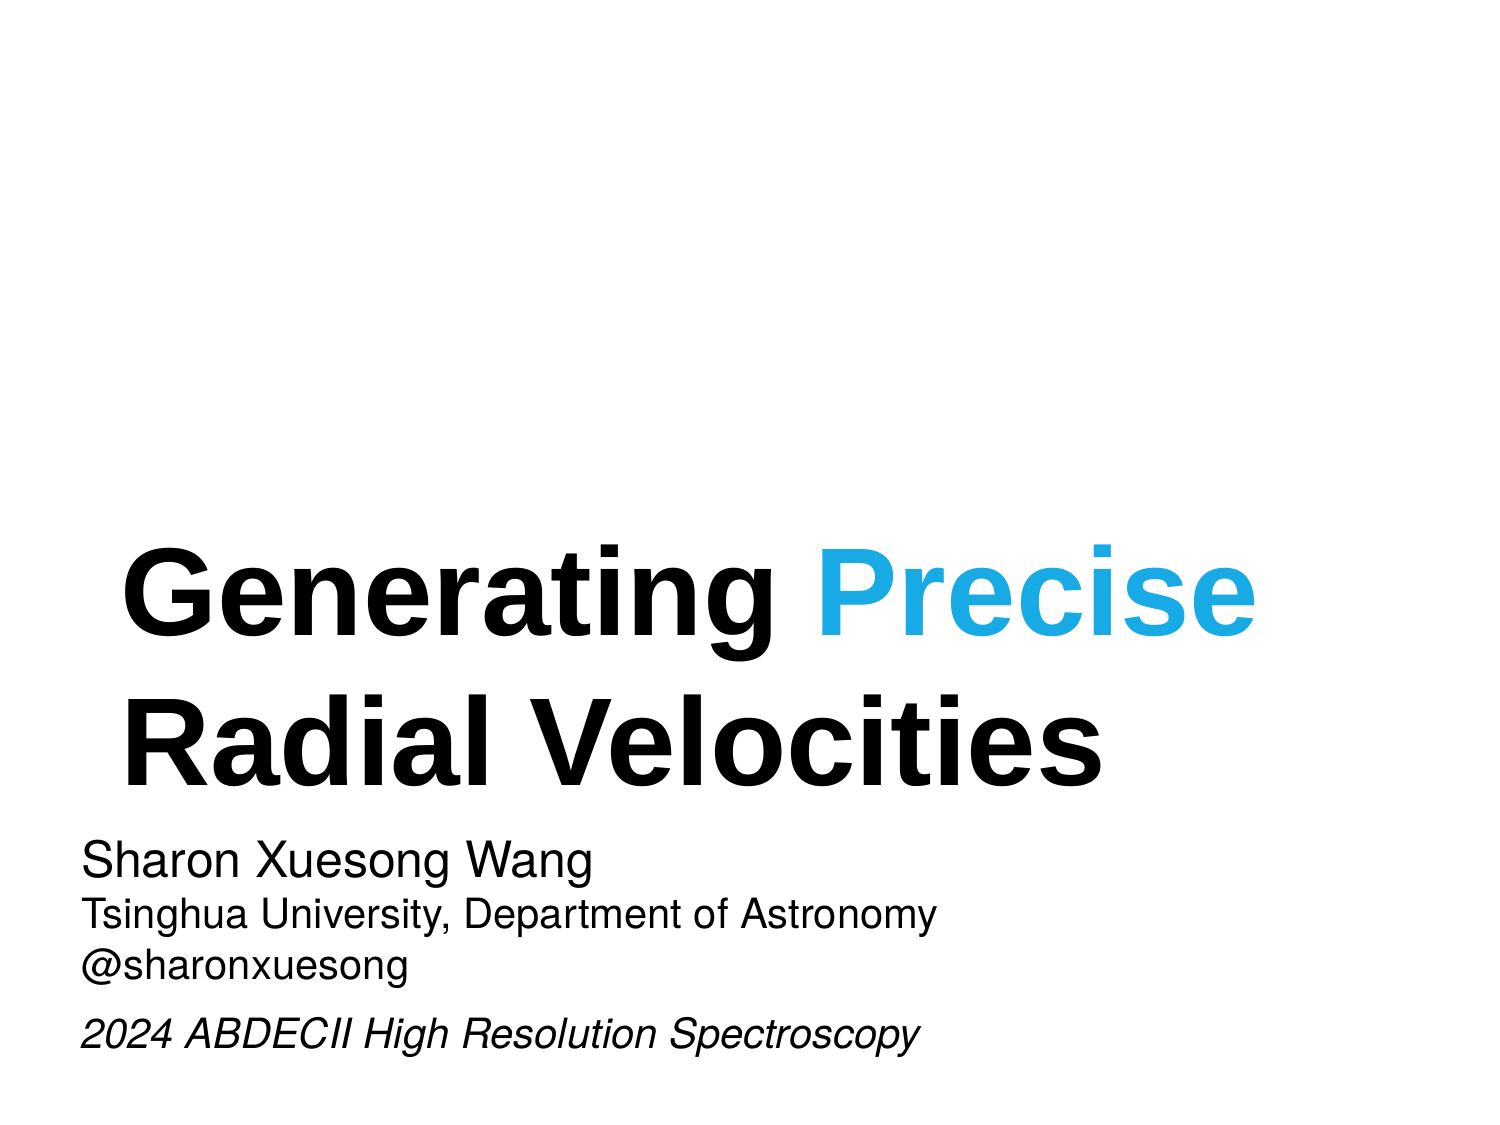

Generating Precise
Radial Velocities
Sharon Xuesong Wang
Tsinghua University, Department of Astronomy
@sharonxuesong

2024 ABDECII High Resolution Spectroscopy